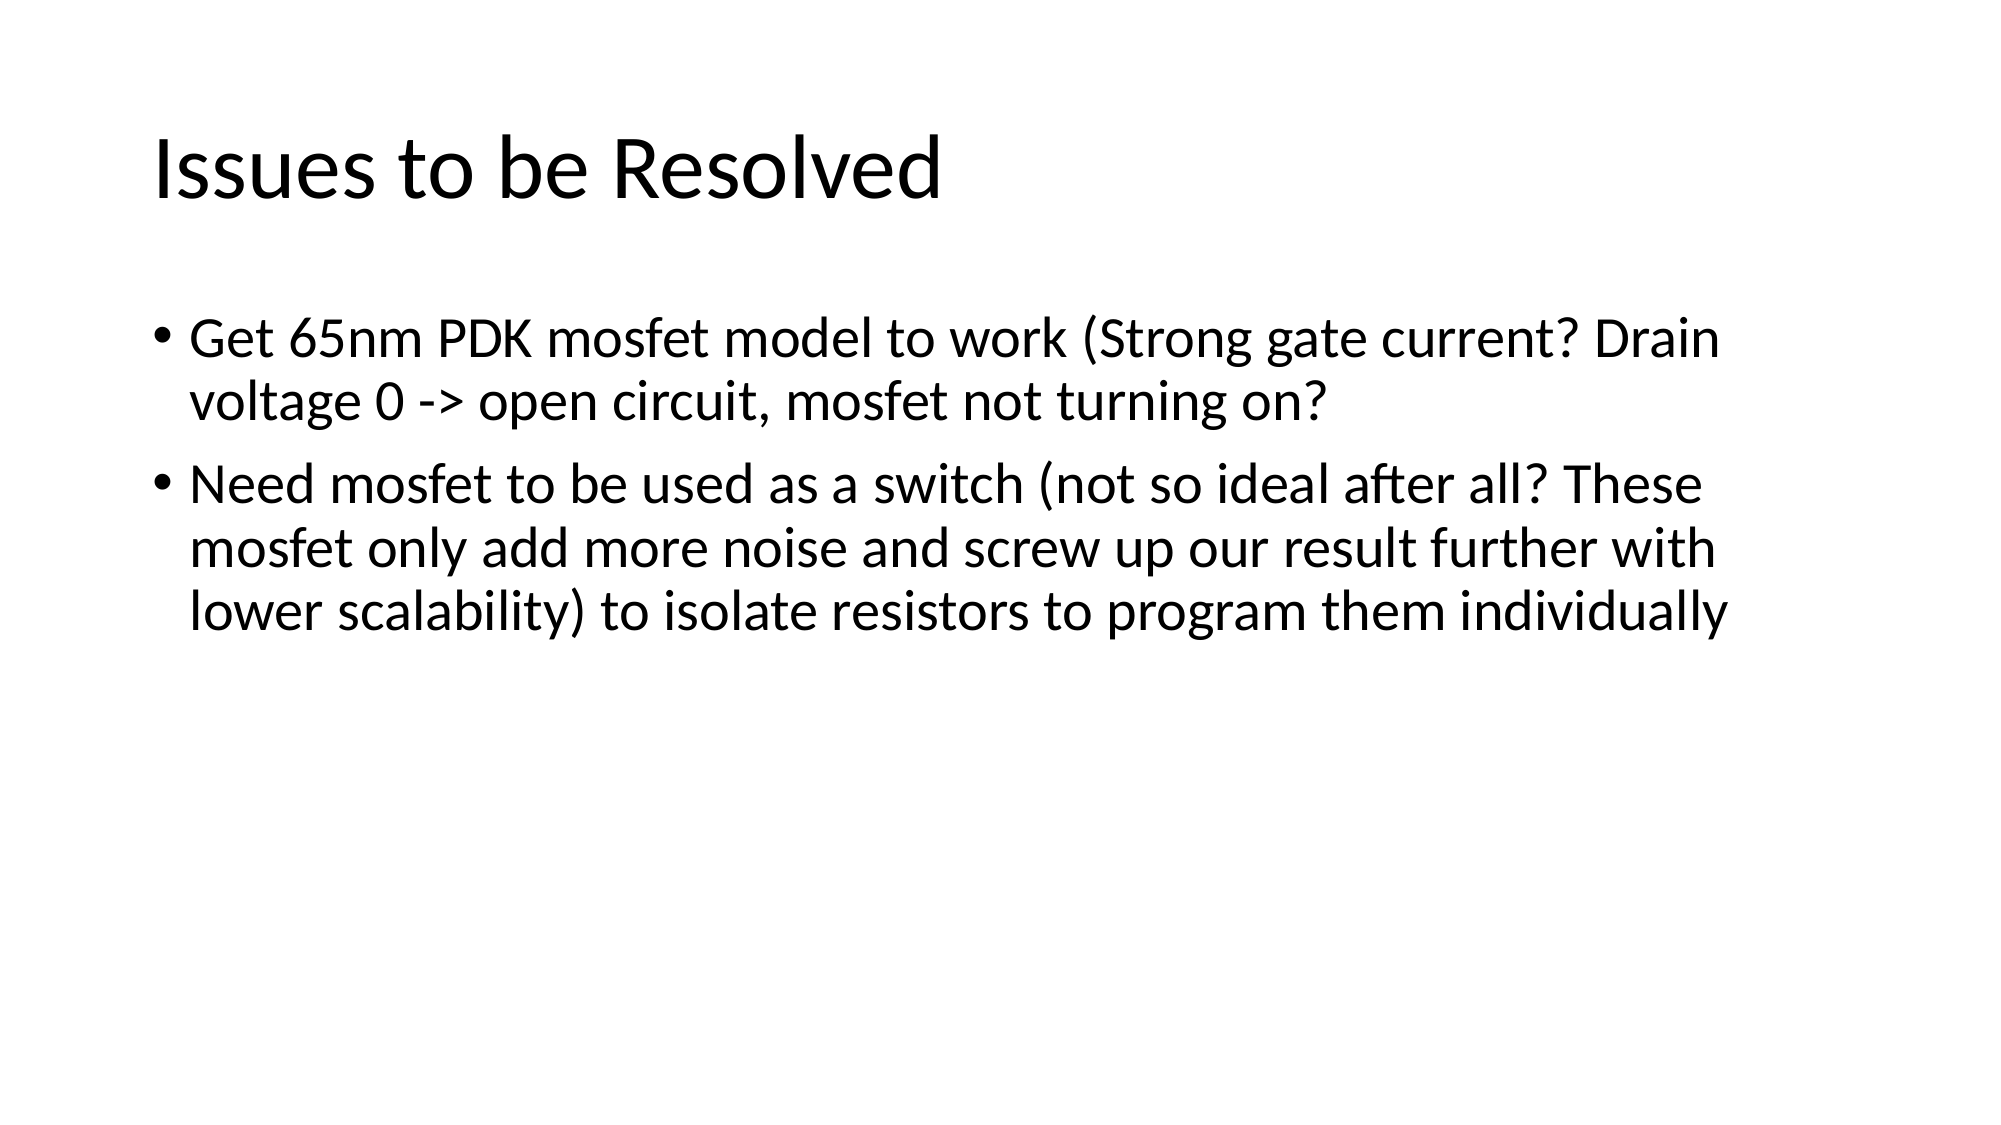

# Issues to be Resolved
Get 65nm PDK mosfet model to work (Strong gate current? Drain voltage 0 -> open circuit, mosfet not turning on?
Need mosfet to be used as a switch (not so ideal after all? These mosfet only add more noise and screw up our result further with lower scalability) to isolate resistors to program them individually